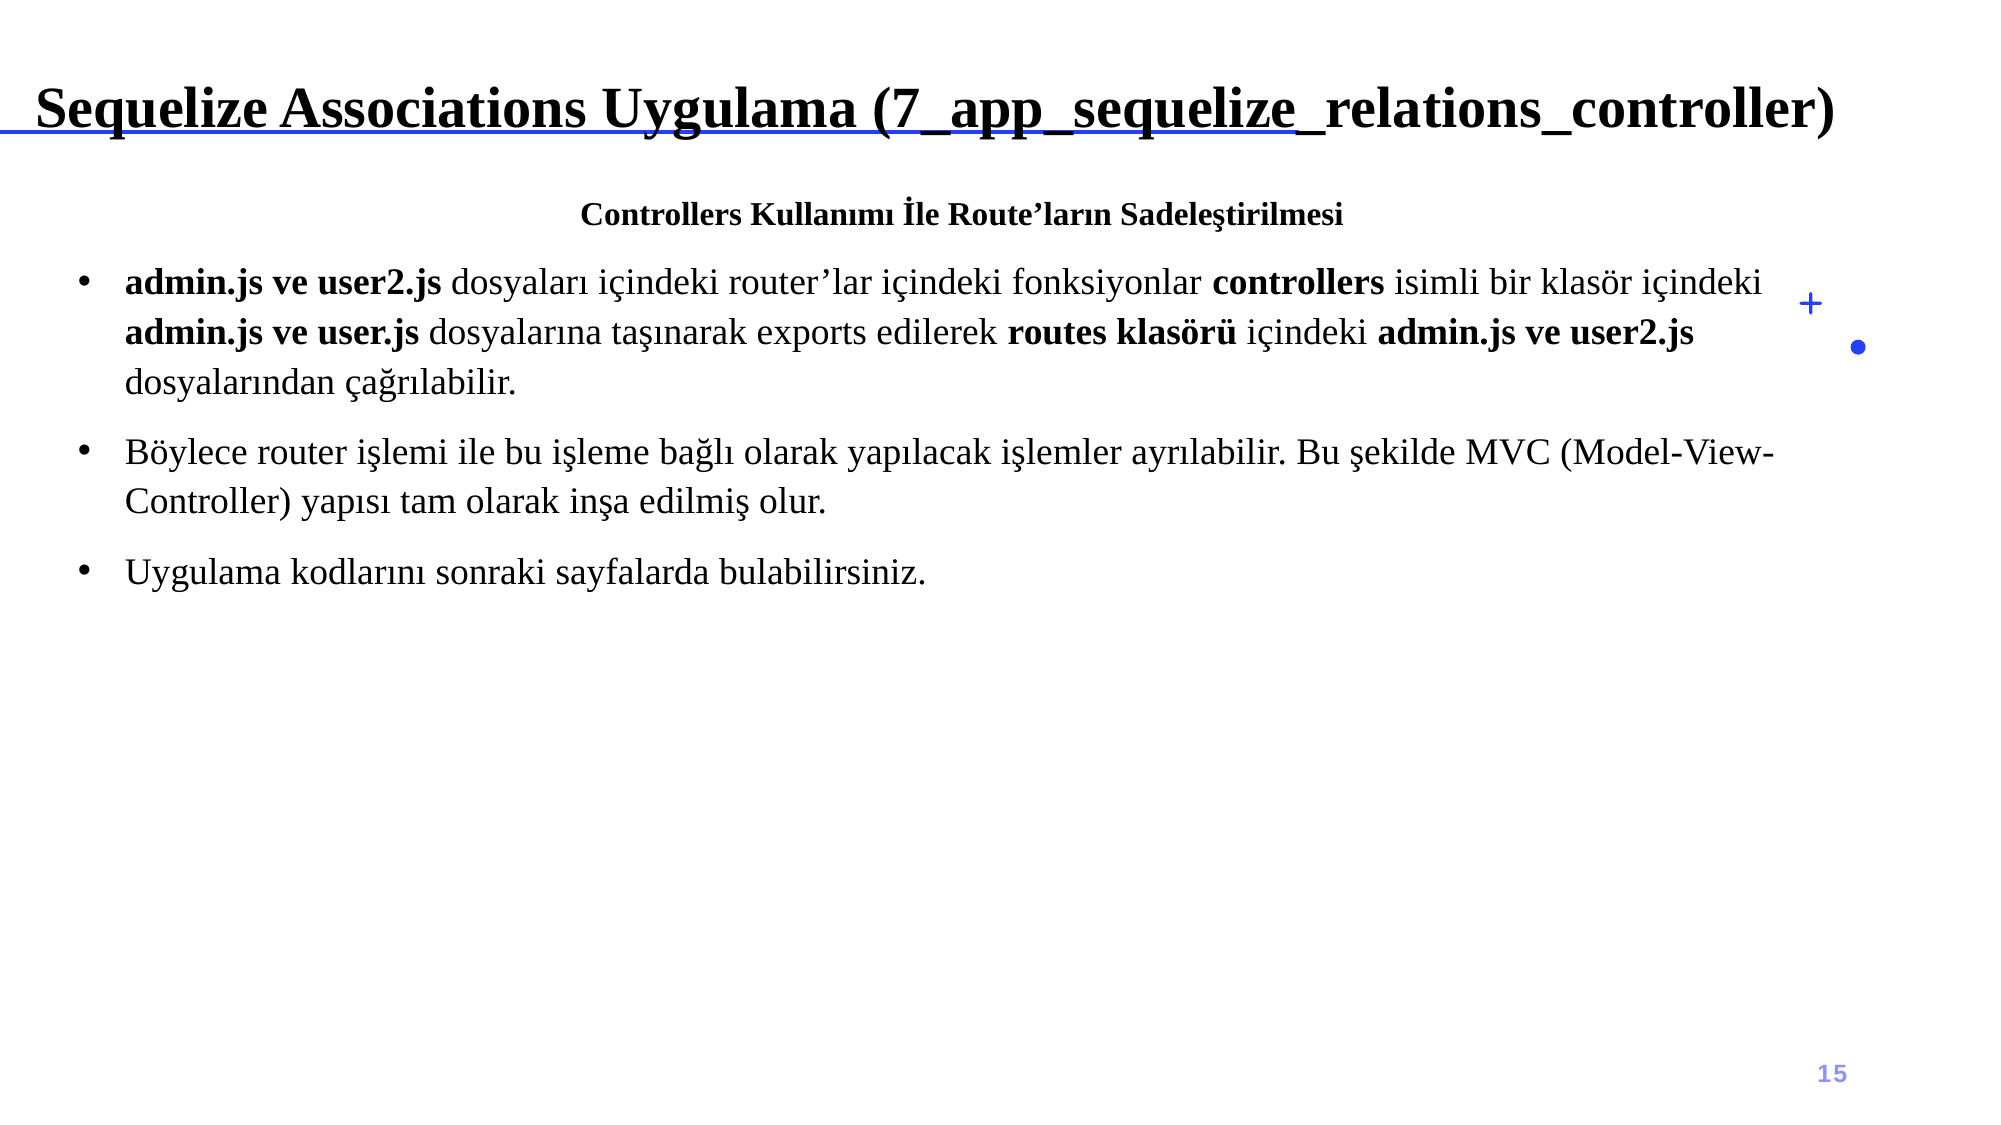

# Sequelize Associations Uygulama (7_app_sequelize_relations_controller)
Controllers Kullanımı İle Route’ların Sadeleştirilmesi
admin.js ve user2.js dosyaları içindeki router’lar içindeki fonksiyonlar controllers isimli bir klasör içindeki admin.js ve user.js dosyalarına taşınarak exports edilerek routes klasörü içindeki admin.js ve user2.js dosyalarından çağrılabilir.
Böylece router işlemi ile bu işleme bağlı olarak yapılacak işlemler ayrılabilir. Bu şekilde MVC (Model-View-Controller) yapısı tam olarak inşa edilmiş olur.
Uygulama kodlarını sonraki sayfalarda bulabilirsiniz.
15